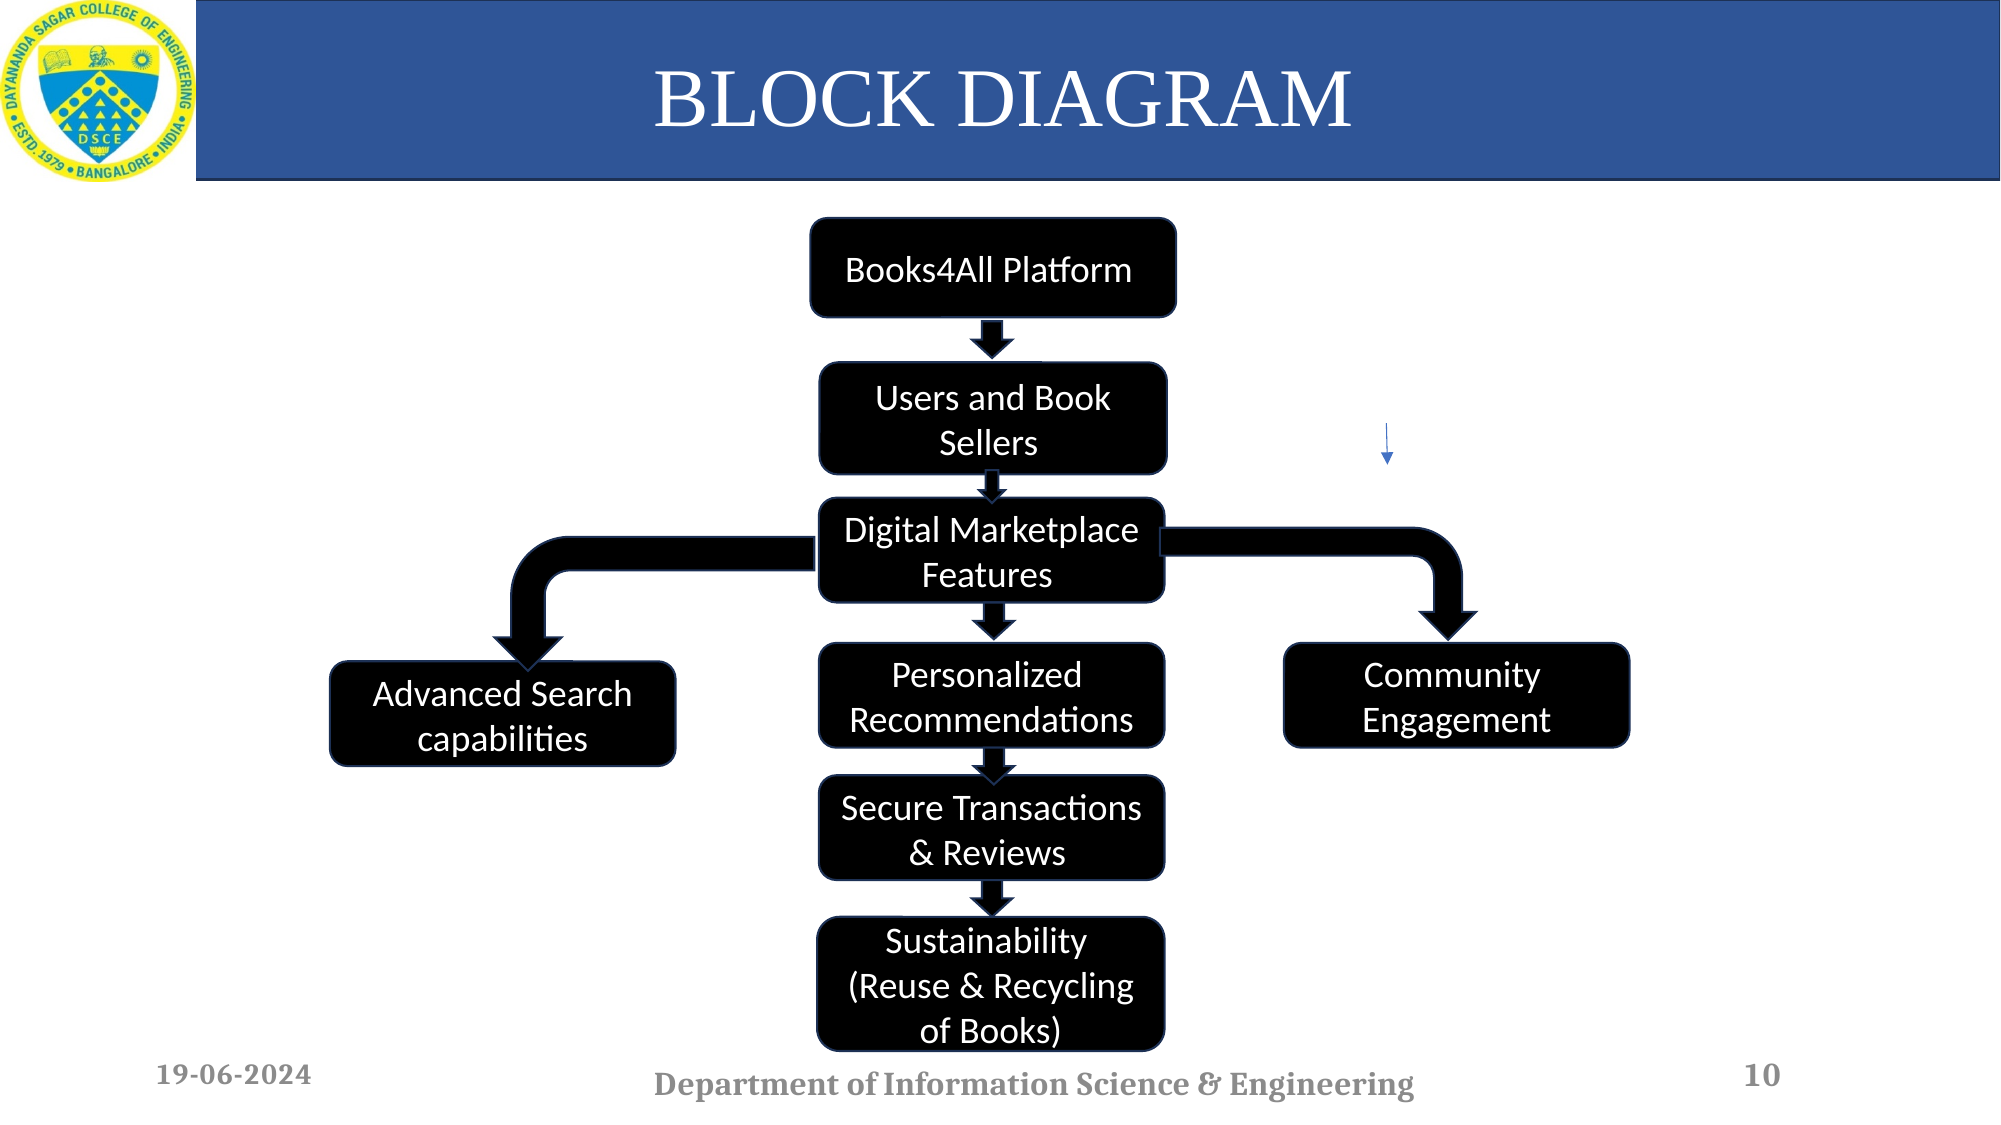

# BLOCK DIAGRAM
Books4All Platform

Users and Book Sellers

Digital Marketplace Features

Personalized
Recommendations
Community
Engagement
Advanced Search
capabilities

Secure Transactions & Reviews

Sustainability
(Reuse & Recycling of Books)
19-06-2024
10
Department of Information Science & Engineering